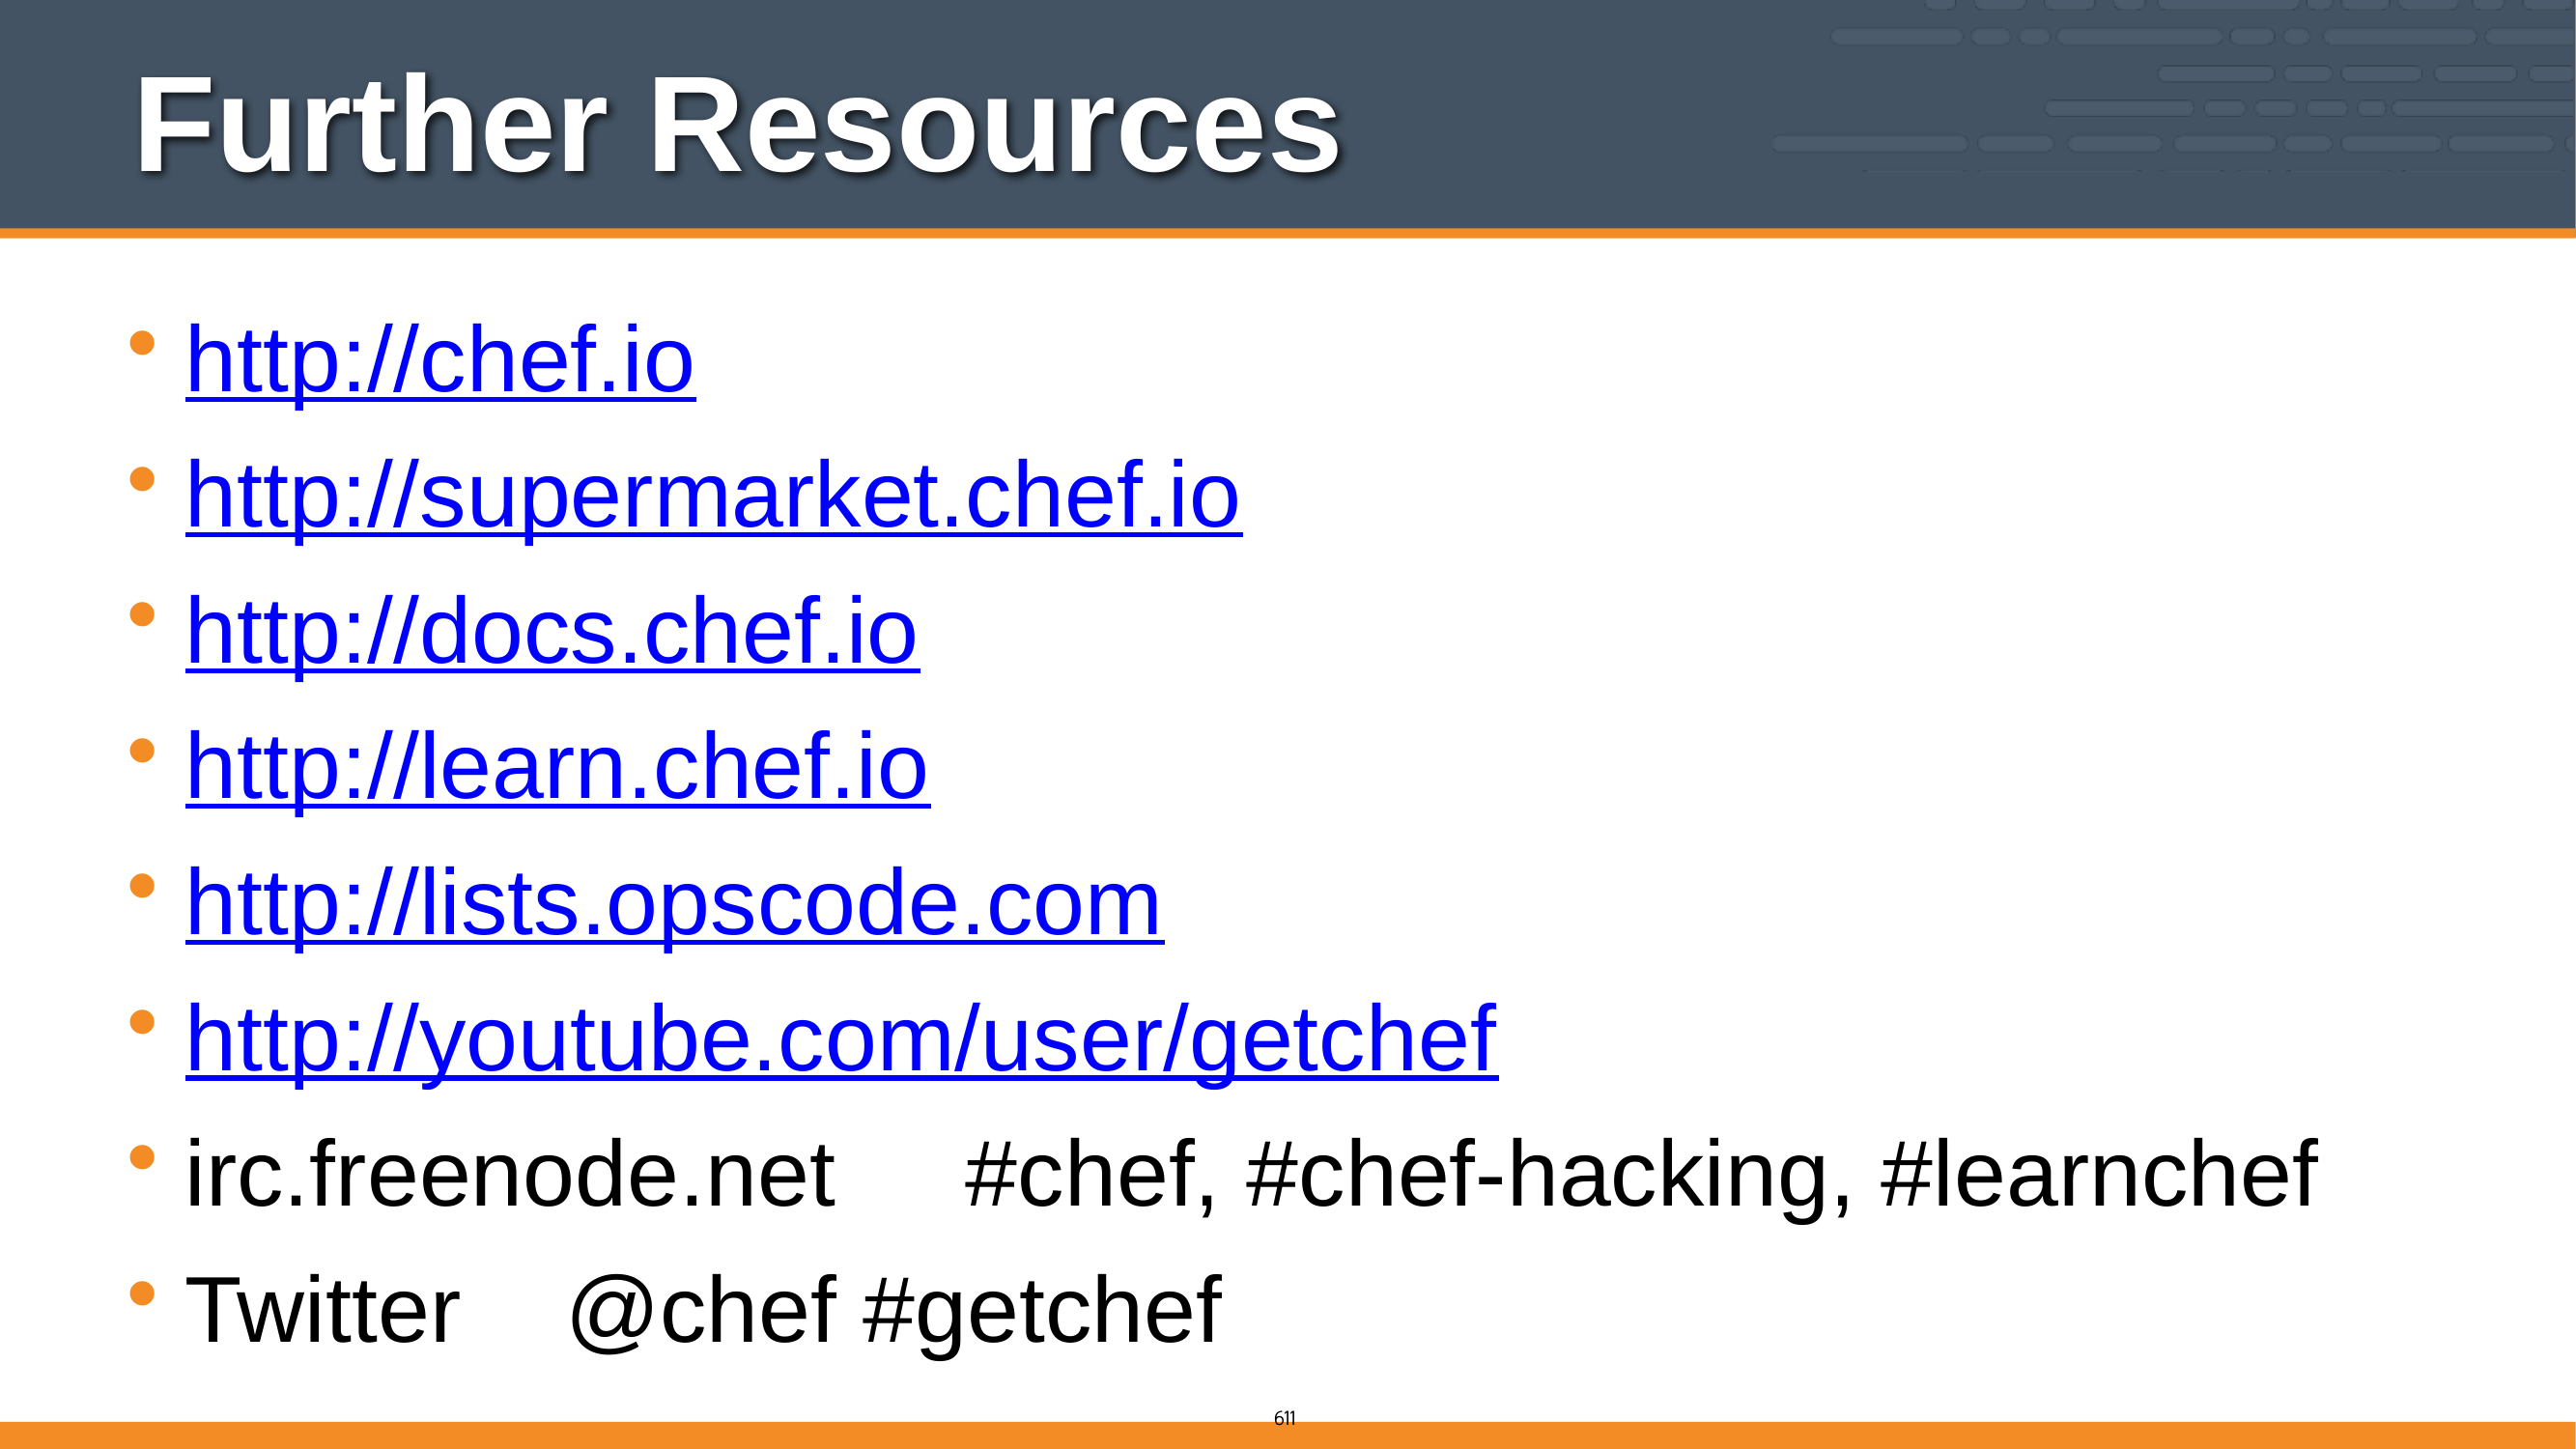

# Further Resources
http://chef.io
http://supermarket.chef.io
http://docs.chef.io
http://learn.chef.io
http://lists.opscode.com
http://youtube.com/user/getchef
irc.freenode.net     #chef, #chef-hacking, #learnchef
Twitter    @chef #getchef
611